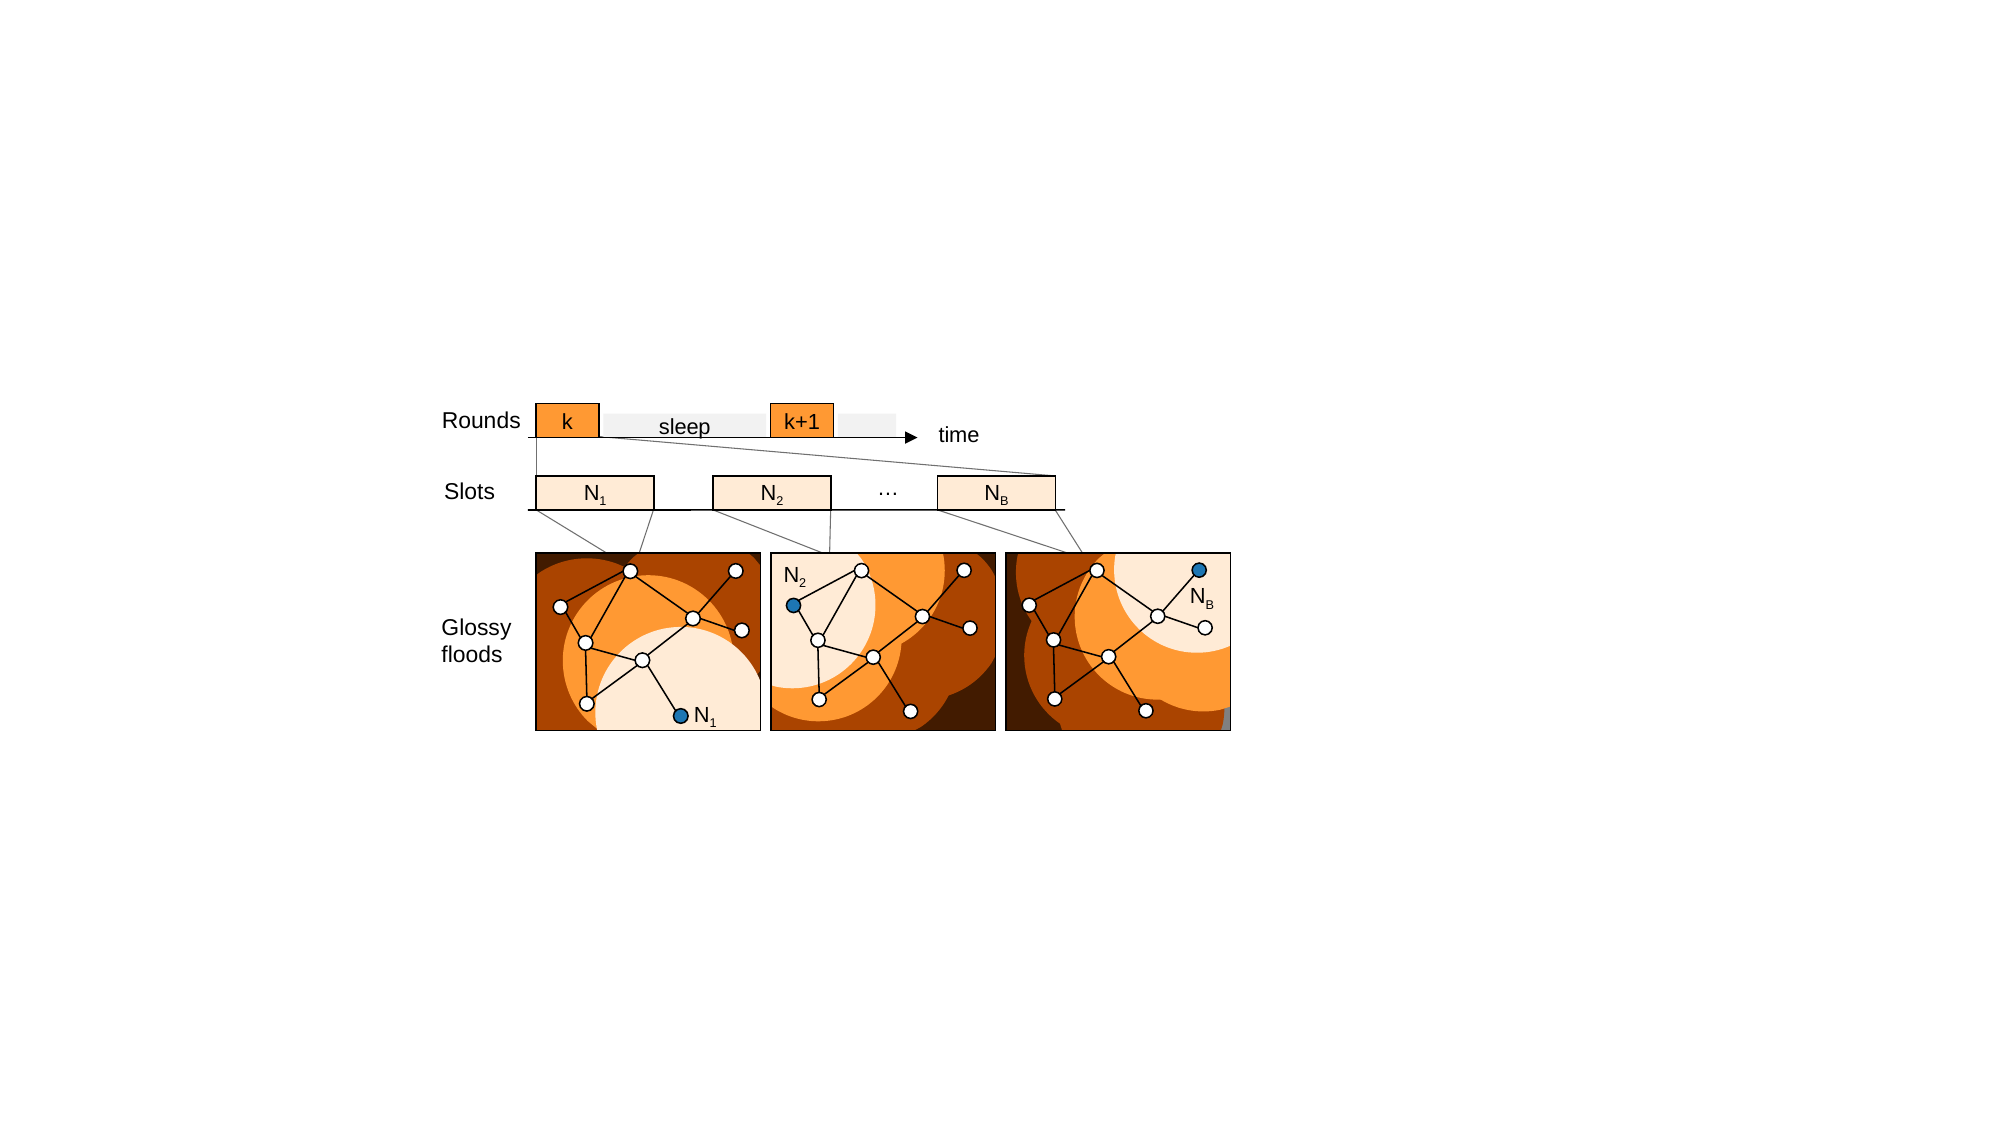

k
k+1
Rounds

sleep

time
…

N1

N2

NB

Slots

N1

N2

NB

Glossy
floods